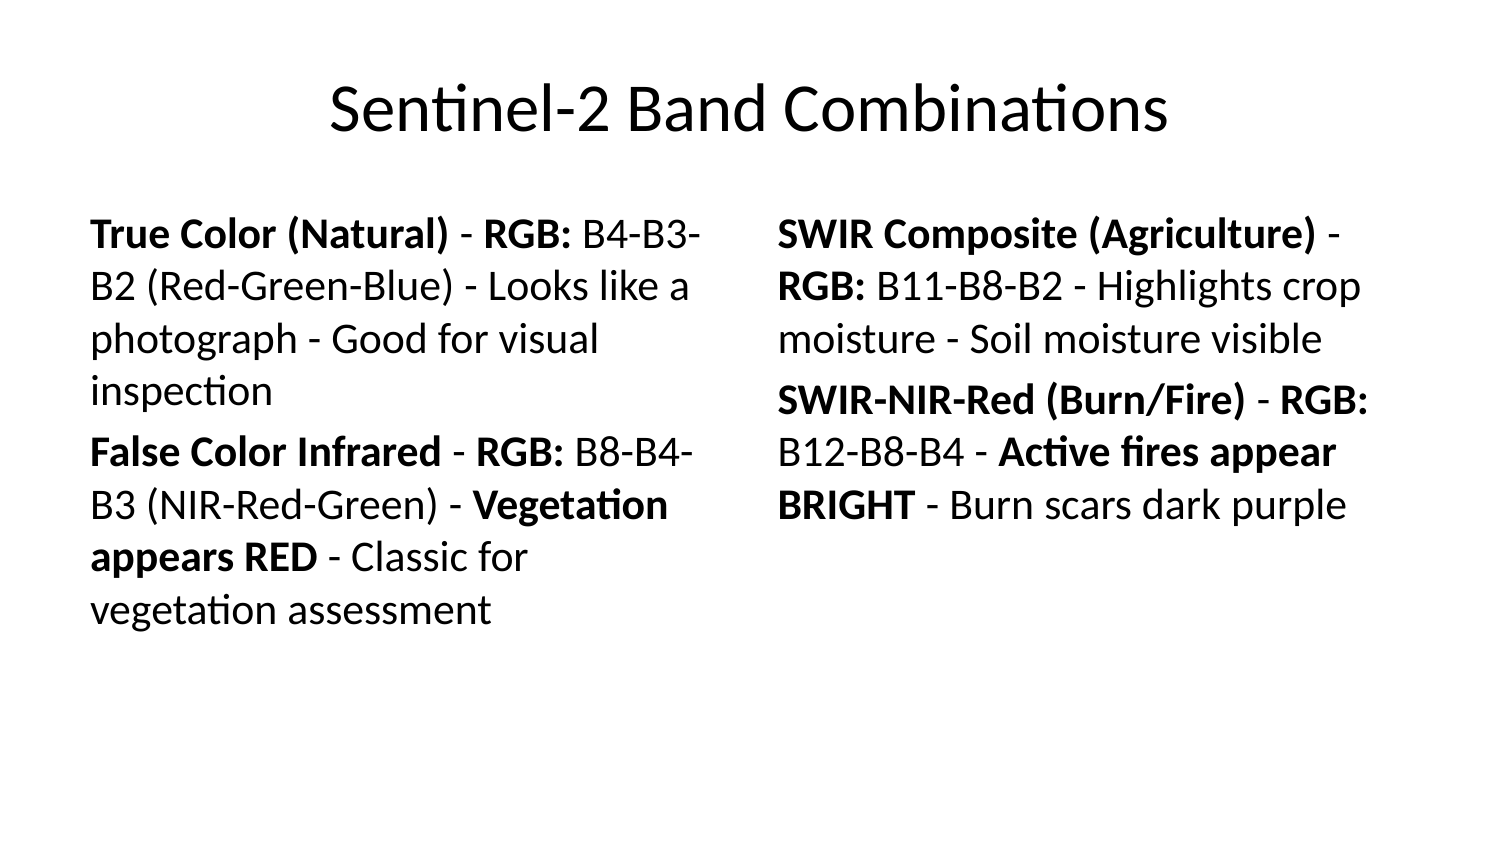

# Sentinel-2 Band Combinations
True Color (Natural) - RGB: B4-B3-B2 (Red-Green-Blue) - Looks like a photograph - Good for visual inspection
False Color Infrared - RGB: B8-B4-B3 (NIR-Red-Green) - Vegetation appears RED - Classic for vegetation assessment
SWIR Composite (Agriculture) - RGB: B11-B8-B2 - Highlights crop moisture - Soil moisture visible
SWIR-NIR-Red (Burn/Fire) - RGB: B12-B8-B4 - Active fires appear BRIGHT - Burn scars dark purple